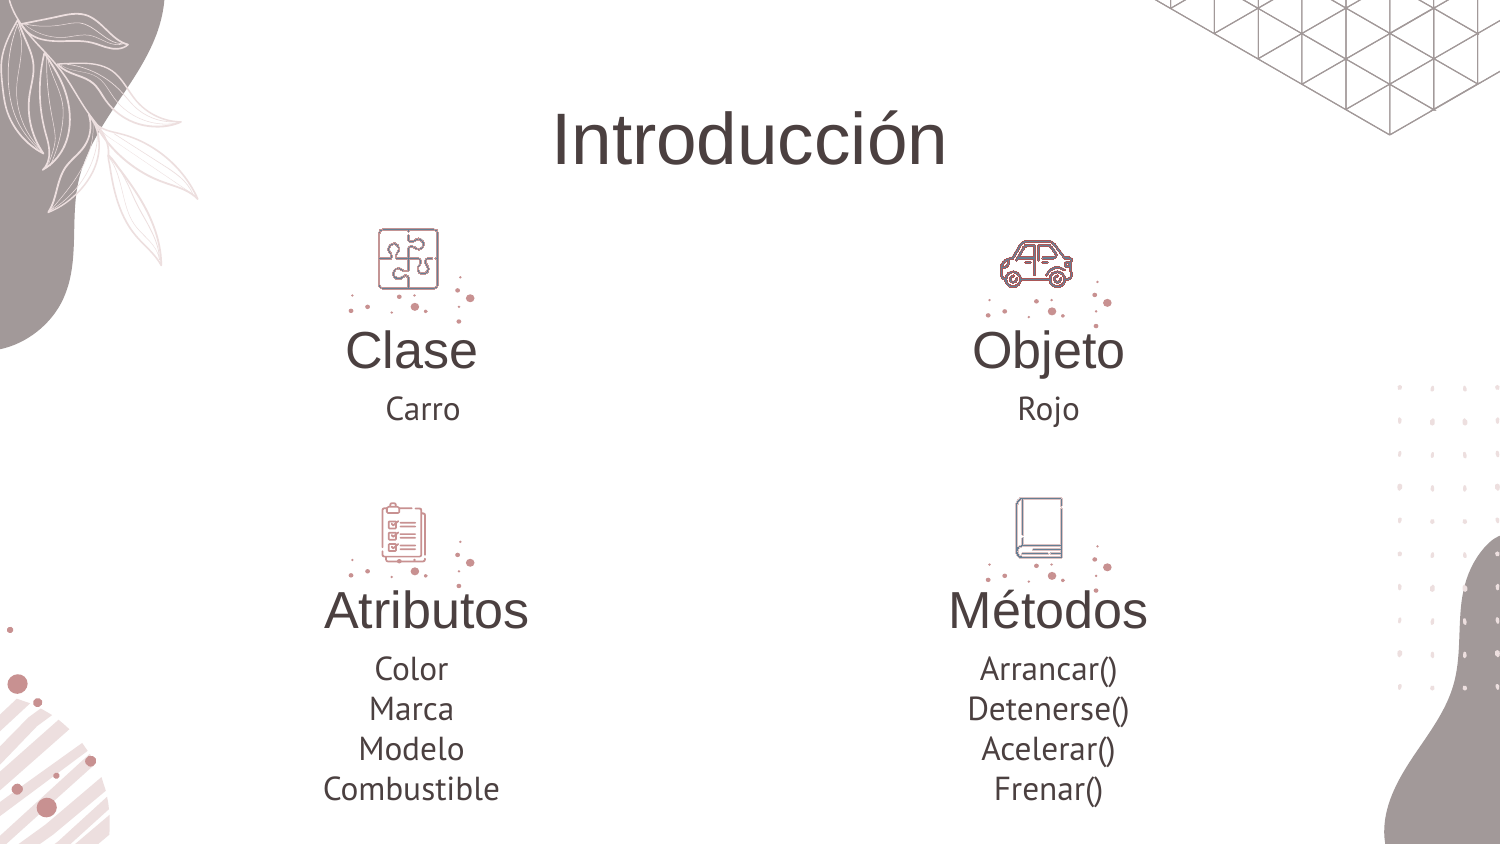

Introducción

# Clase
Objeto
Carro
Rojo

Atributos
Métodos
Color
Marca
Modelo
Combustible
Arrancar()
Detenerse()
Acelerar()
Frenar()